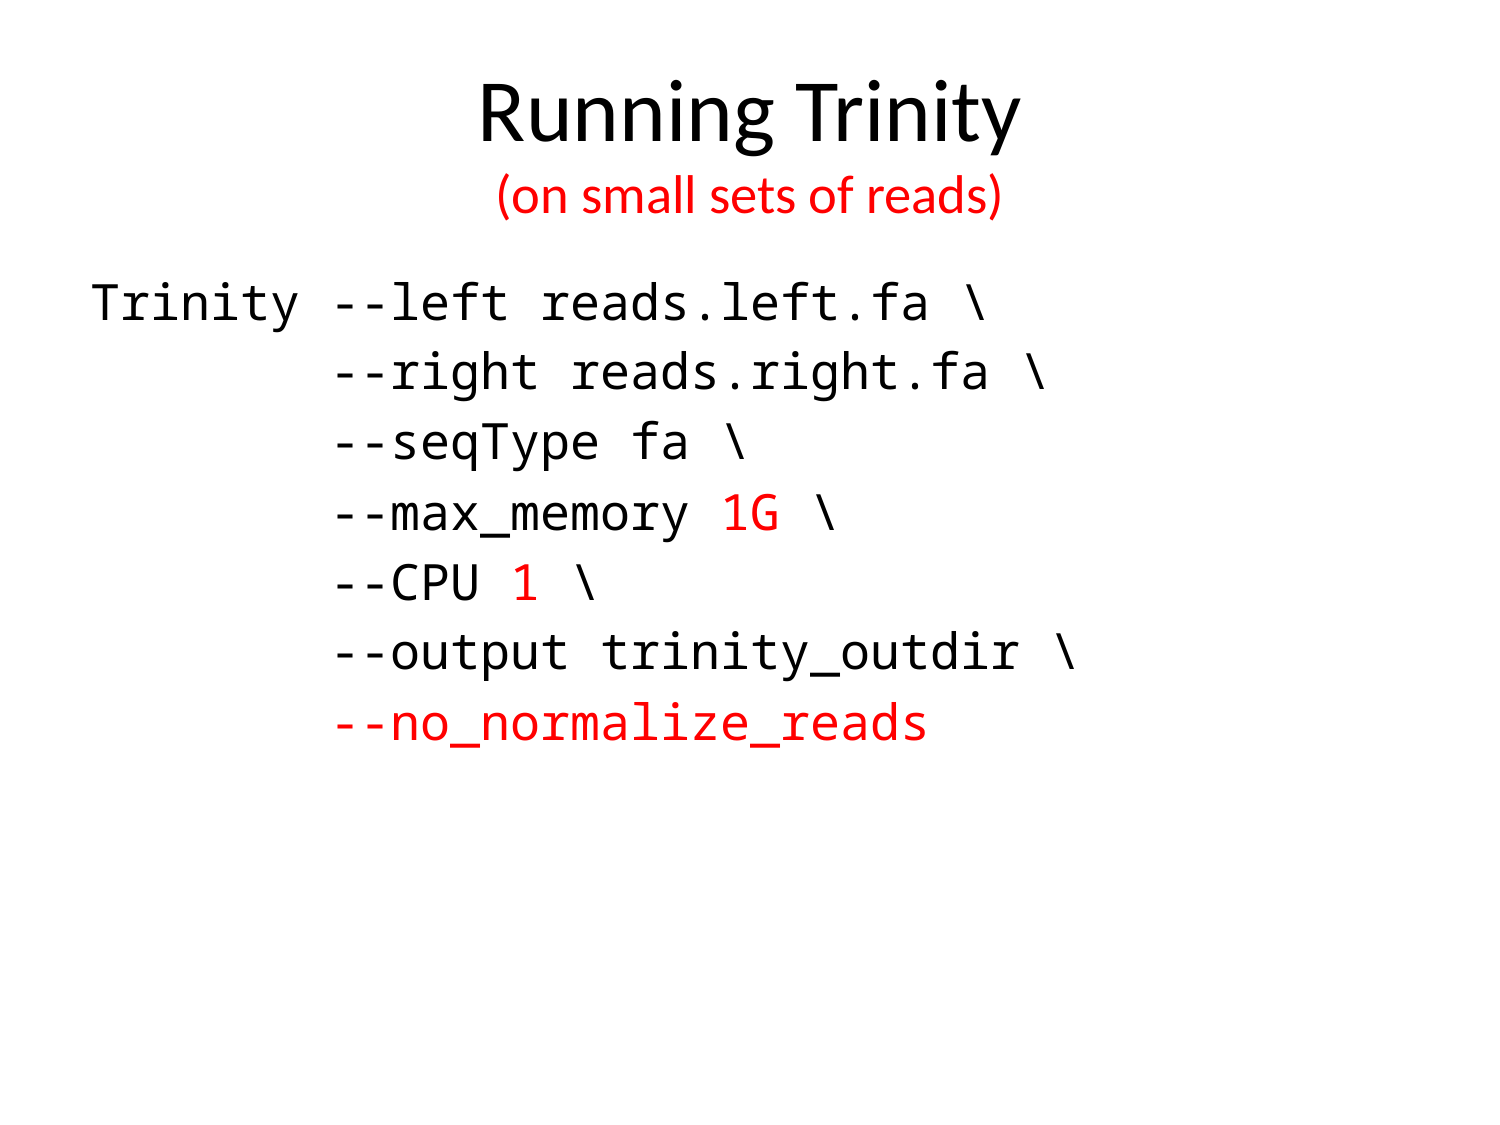

# Running Trinity (on small sets of reads)
Trinity --left reads.left.fa \
        --right reads.right.fa \
        --seqType fa \
        --max_memory 1G \
        --CPU 1 \
        --output trinity_outdir \
        --no_normalize_reads